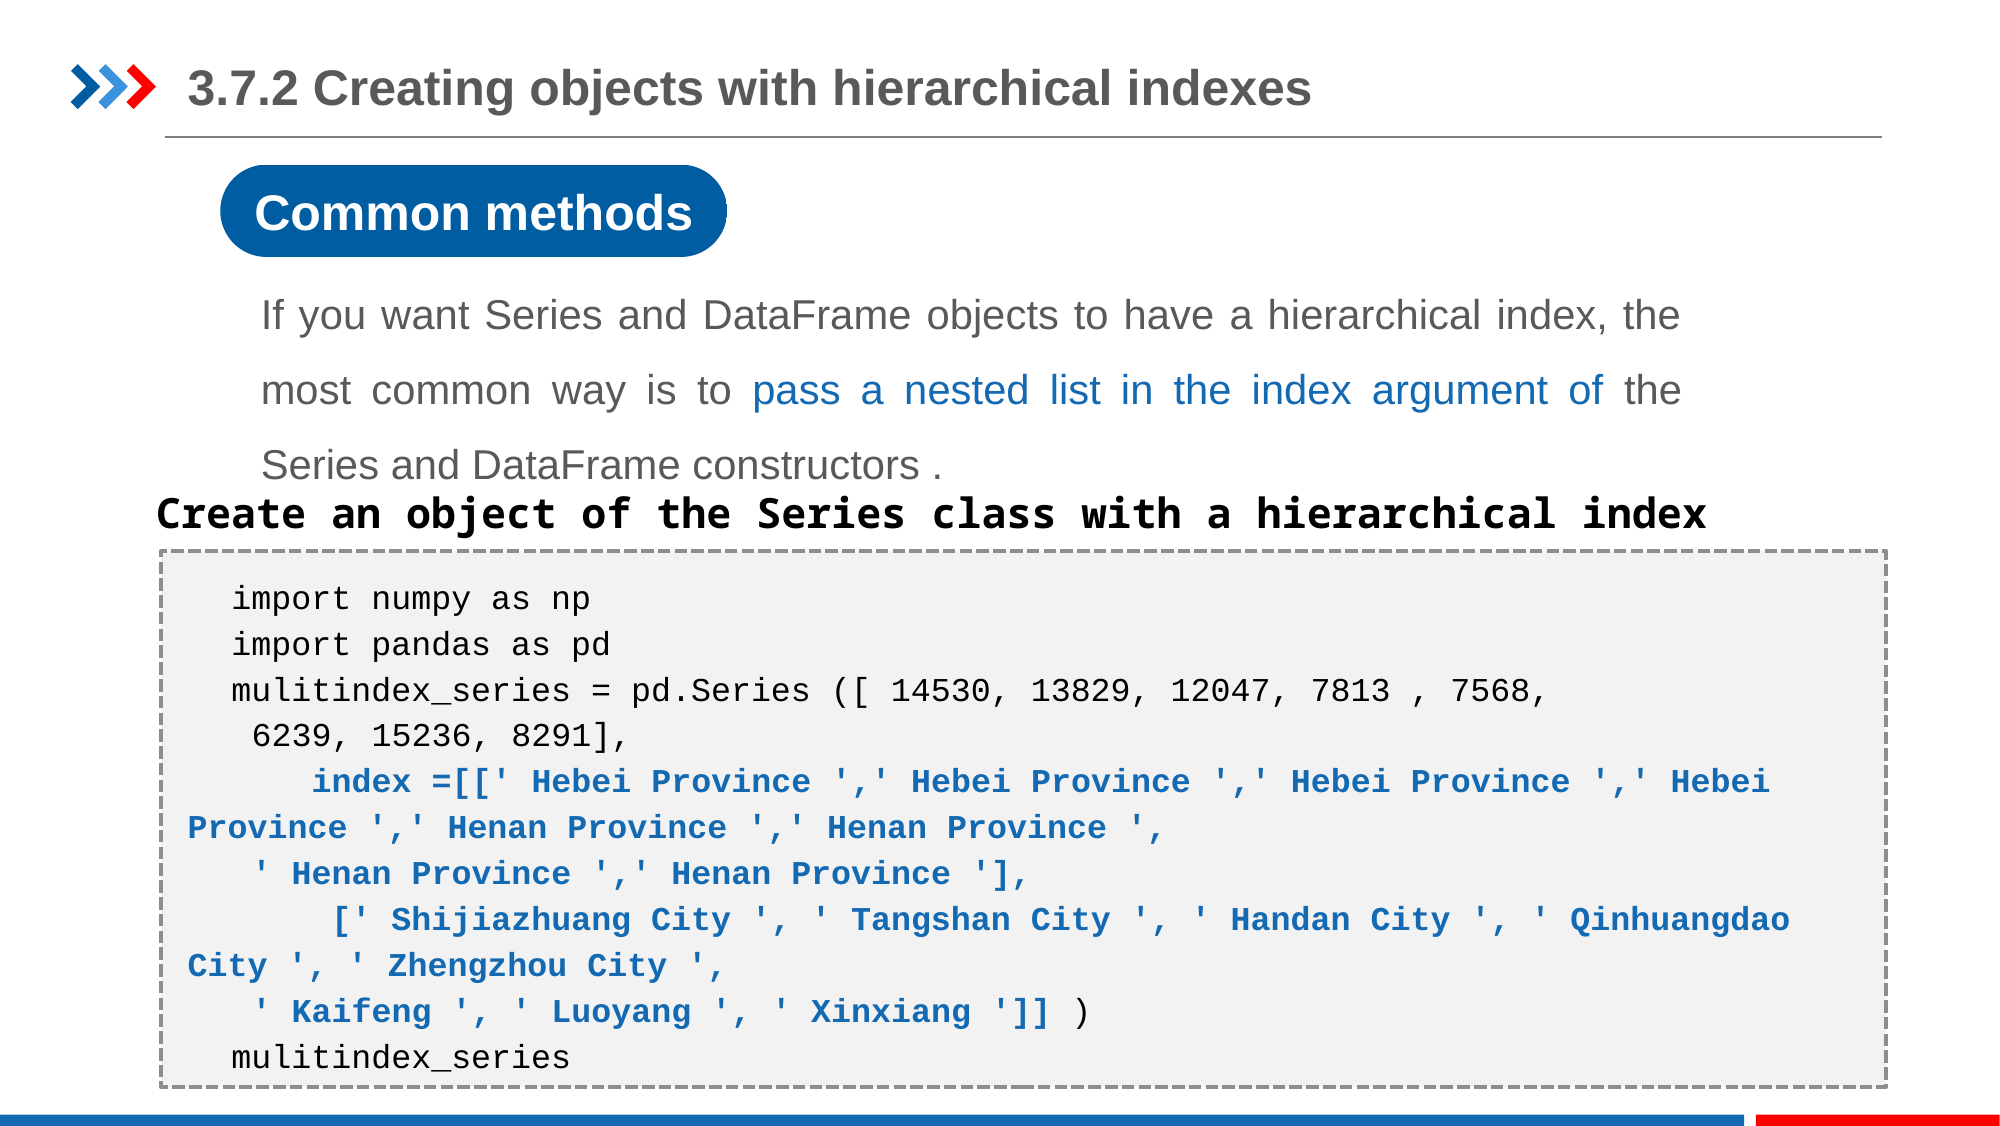

3.7.2 Creating objects with hierarchical indexes
Common methods
If you want Series and DataFrame objects to have a hierarchical index, the most common way is to pass a nested list in the index argument of the Series and DataFrame constructors .
Create an object of the Series class with a hierarchical index

import numpy as np
import pandas as pd
mulitindex_series = pd.Series ([ 14530, 13829, 12047, 7813 , 7568,
 6239, 15236, 8291],
    index =[[' Hebei Province ',' Hebei Province ',' Hebei Province ',' Hebei Province ',' Henan Province ',' Henan Province ',
 ' Henan Province ',' Henan Province '],
     [' Shijiazhuang City ', ' Tangshan City ', ' Handan City ', ' Qinhuangdao City ', ' Zhengzhou City ',
 ' Kaifeng ', ' Luoyang ', ' Xinxiang ']] )
mulitindex_series